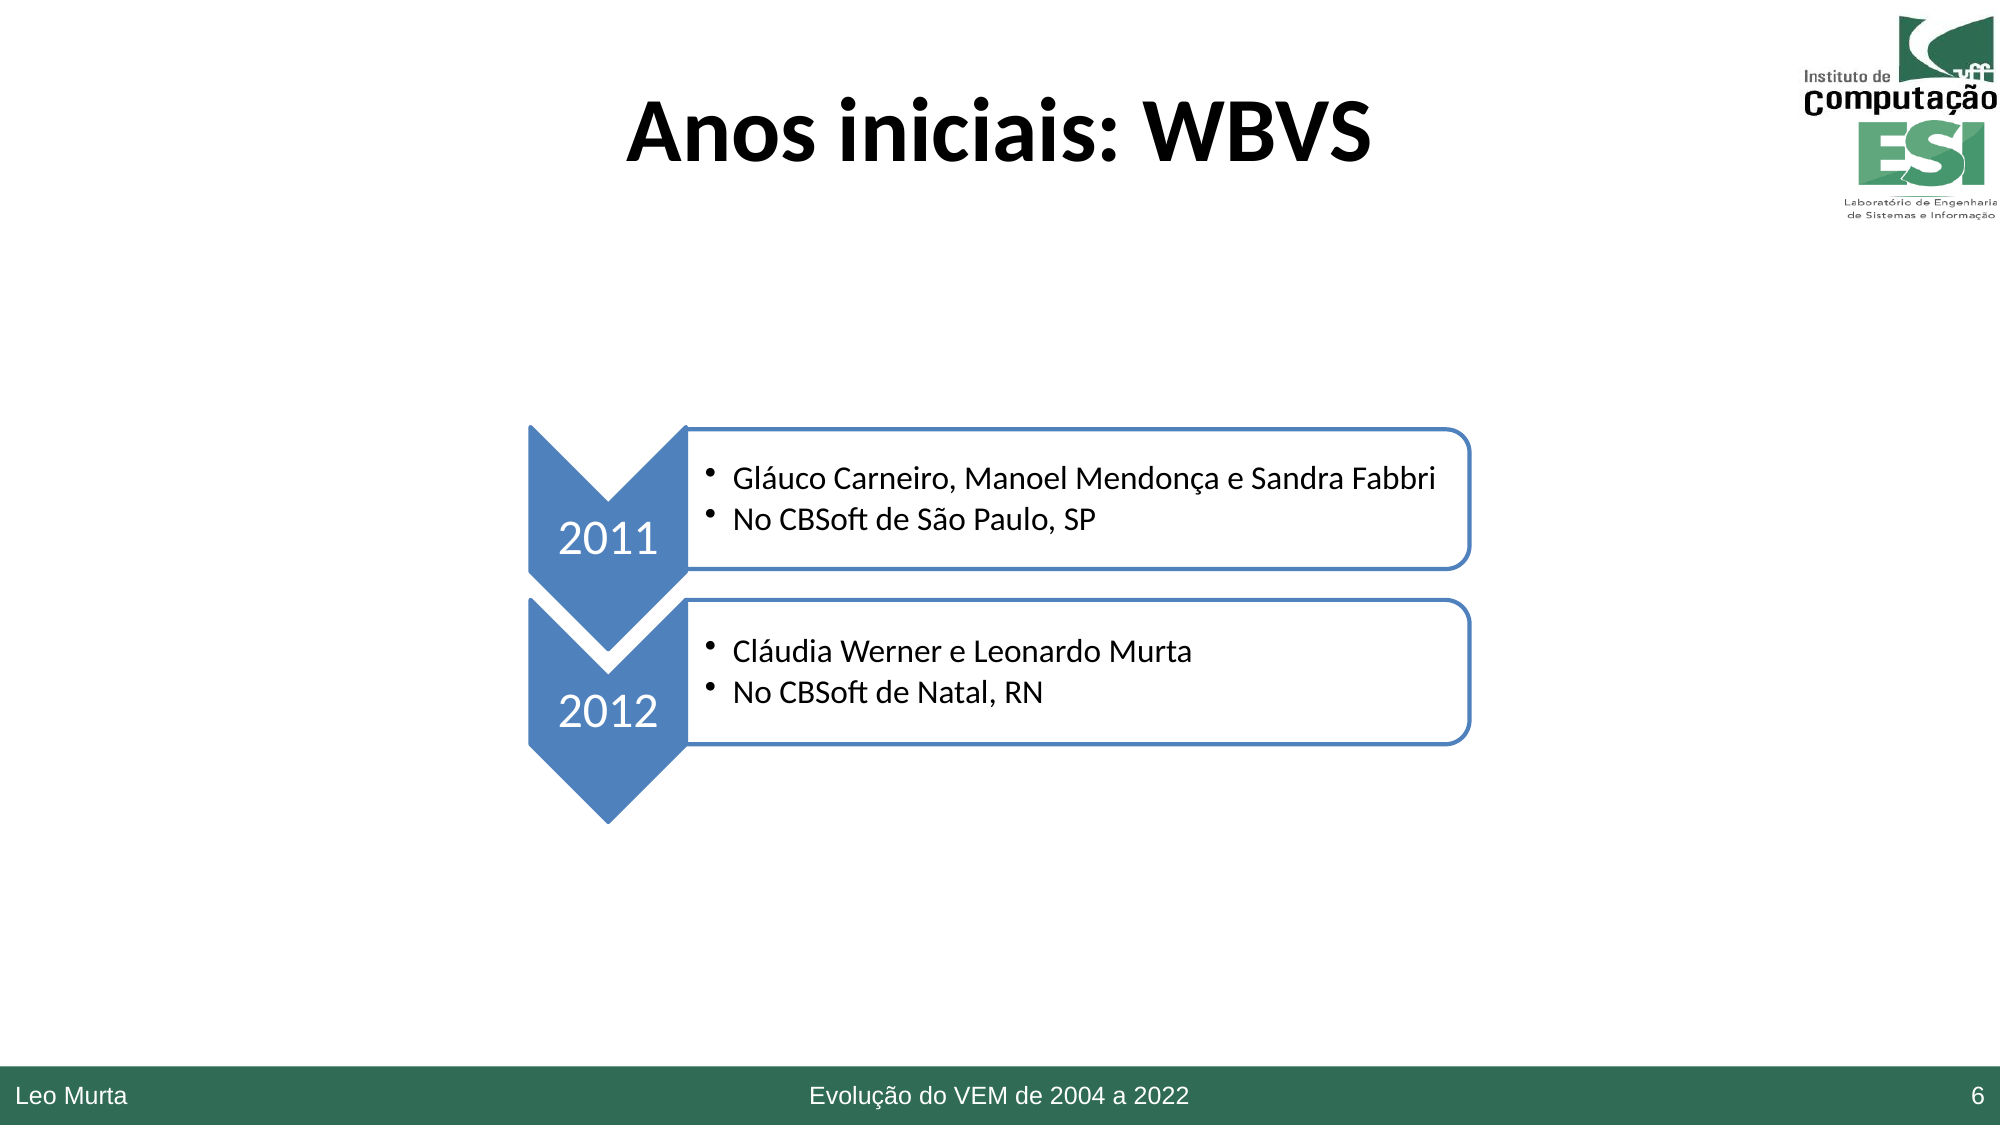

# Anos iniciais: WBVS
2011
Gláuco Carneiro, Manoel Mendonça e Sandra Fabbri
No CBSoft de São Paulo, SP
2012
Cláudia Werner e Leonardo Murta
No CBSoft de Natal, RN
Leo Murta
Evolução do VEM de 2004 a 2022
6